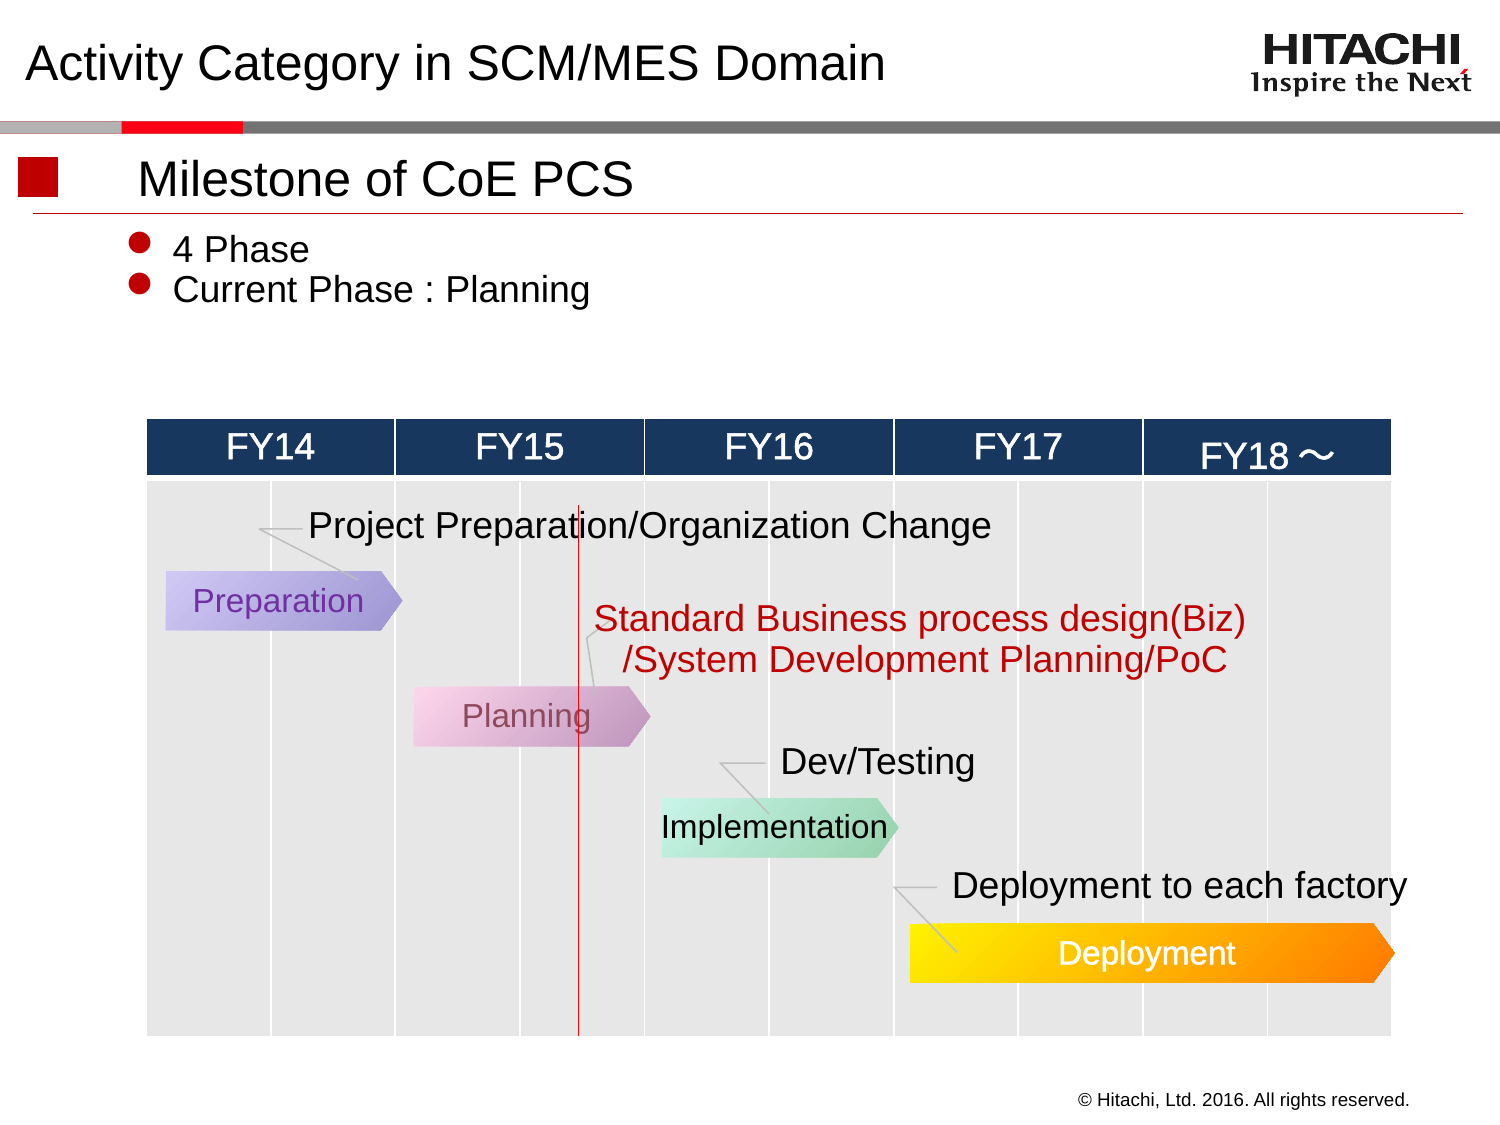

Activity Category in SCM/MES Domain
■　Milestone of CoE PCS
4 Phase
Current Phase : Planning

| FY14 |  | FY15 |  | FY16 |  | FY17 |  | FY18～ |  |
| --- | --- | --- | --- | --- | --- | --- | --- | --- | --- |
|  |  |  |  |  |  |  |  |  |  |
Project Preparation/Organization Change
Preparation
Standard Business process design(Biz)
/System Development Planning/PoC
Planning
Dev/Testing
Implementation
Deployment to each factory
Deployment